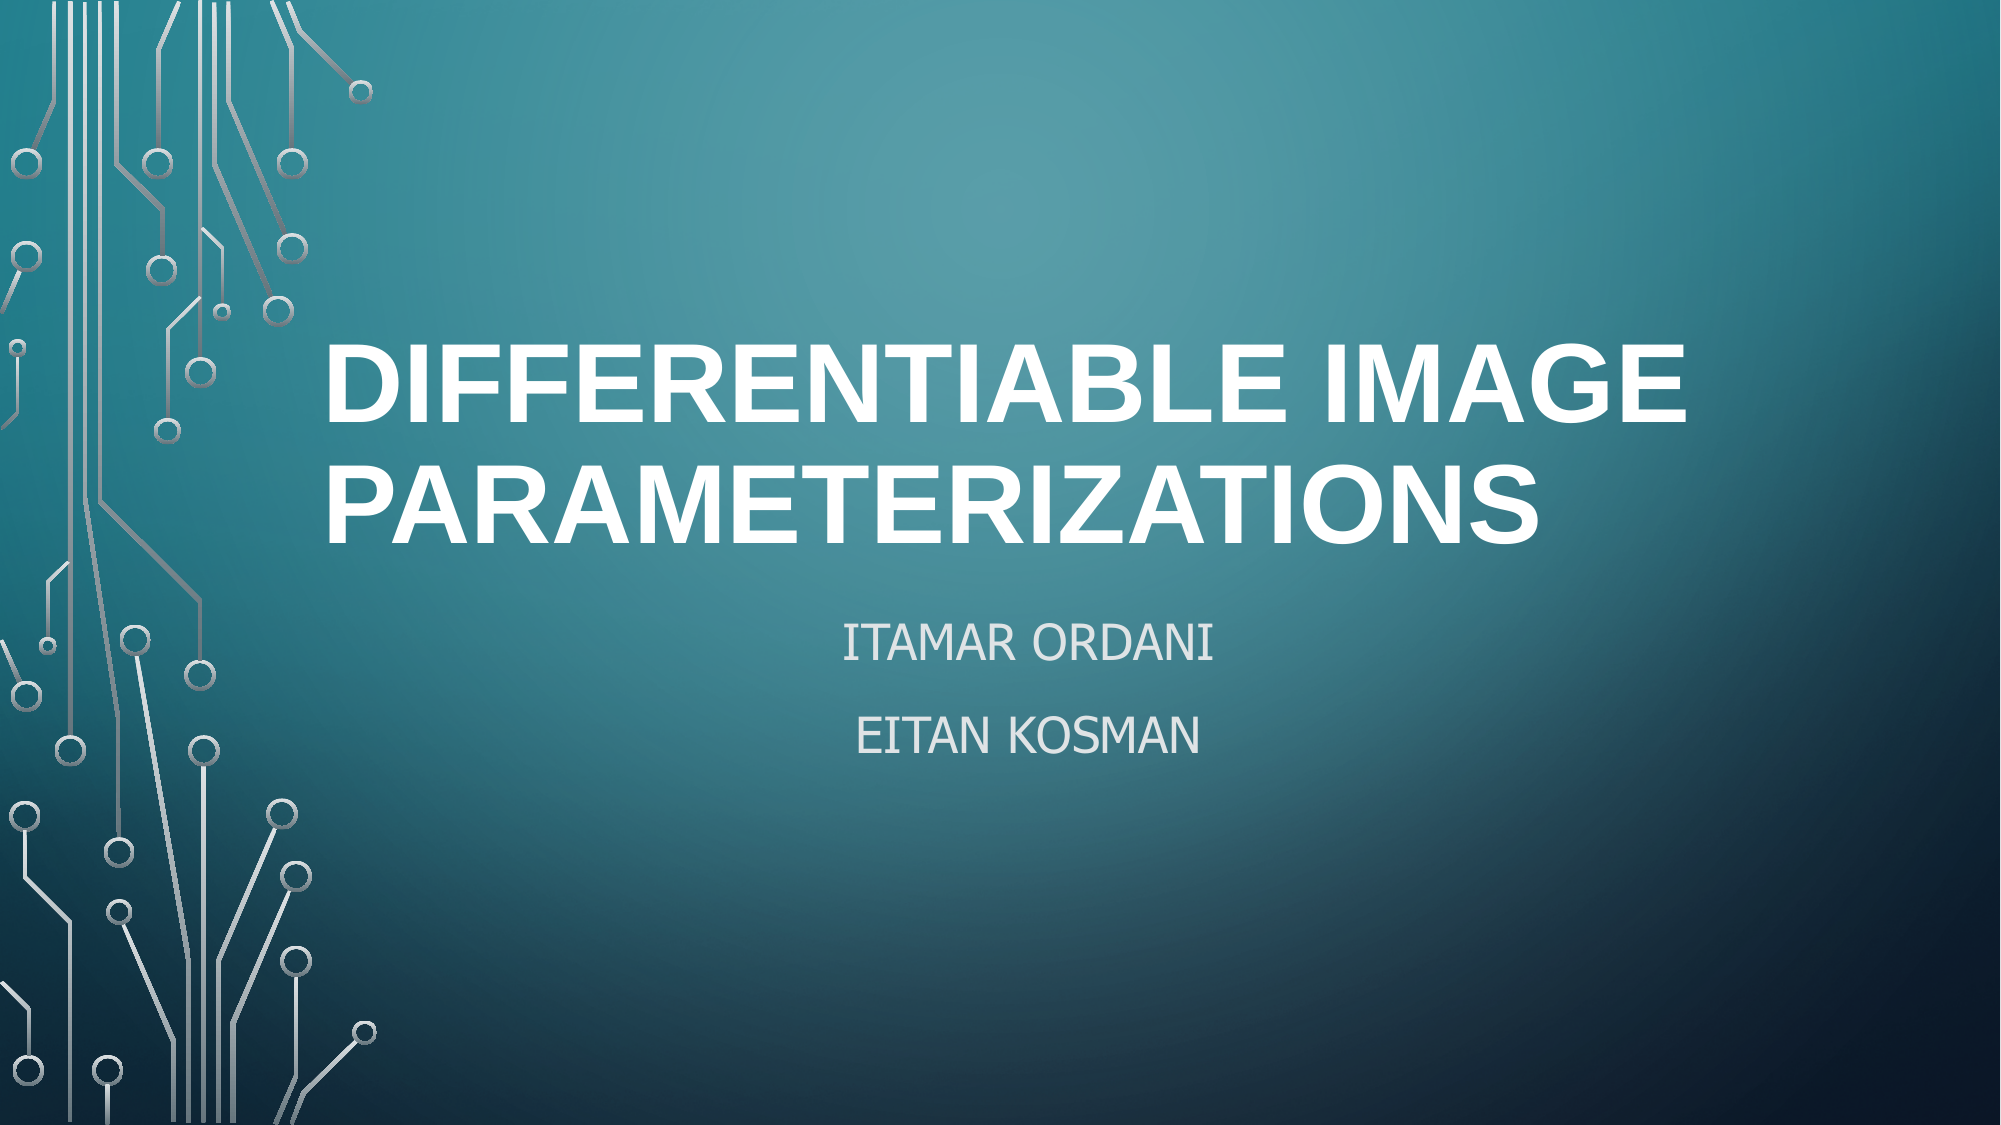

# Differentiable Image Parameterizations
Itamar ordani
Eitan kosman